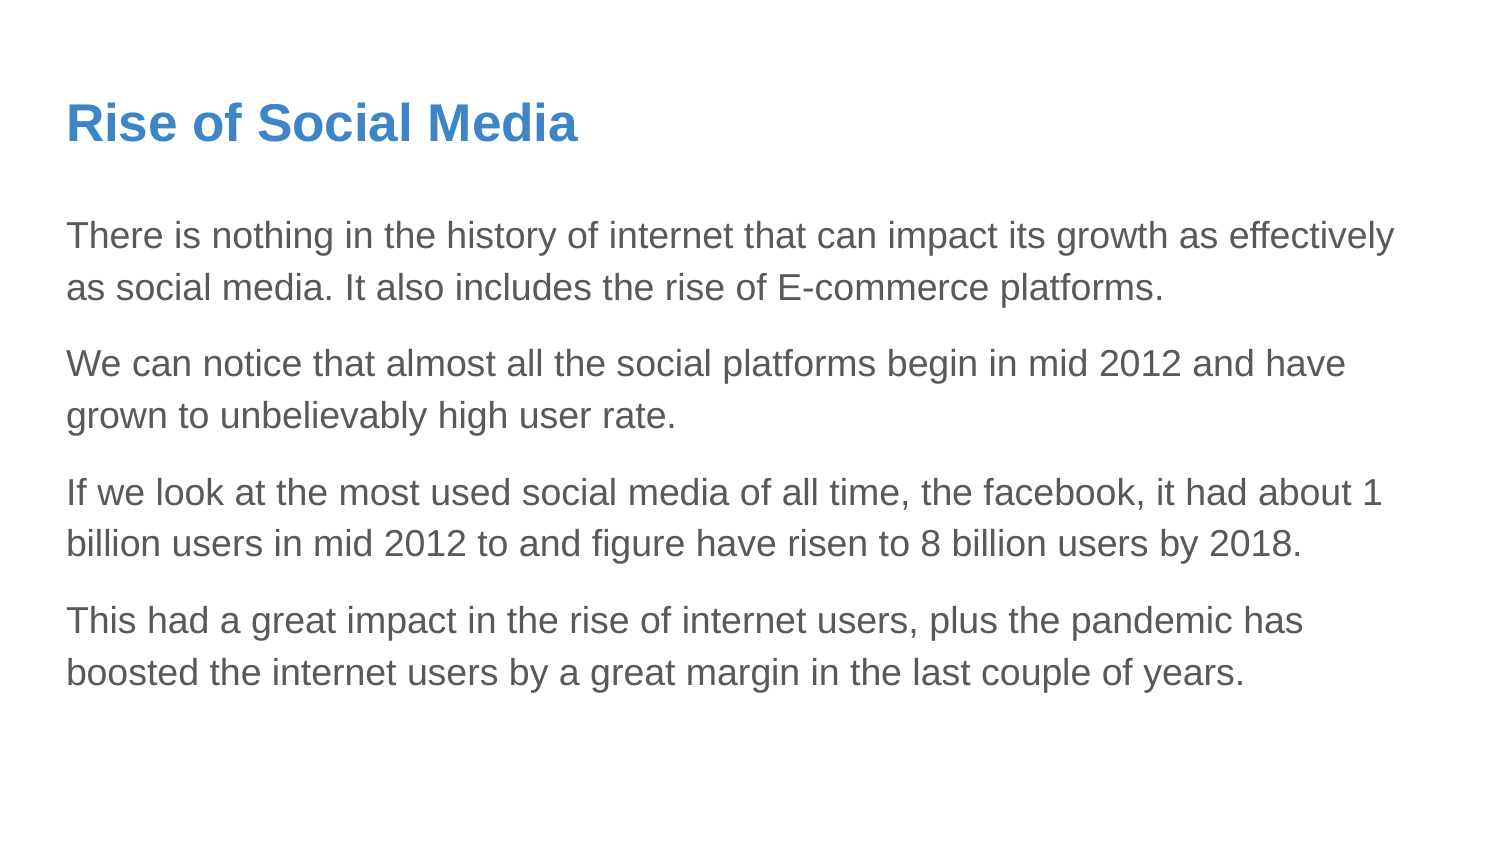

# Rise of Social Media
There is nothing in the history of internet that can impact its growth as effectively as social media. It also includes the rise of E-commerce platforms.
We can notice that almost all the social platforms begin in mid 2012 and have grown to unbelievably high user rate.
If we look at the most used social media of all time, the facebook, it had about 1 billion users in mid 2012 to and figure have risen to 8 billion users by 2018.
This had a great impact in the rise of internet users, plus the pandemic has boosted the internet users by a great margin in the last couple of years.